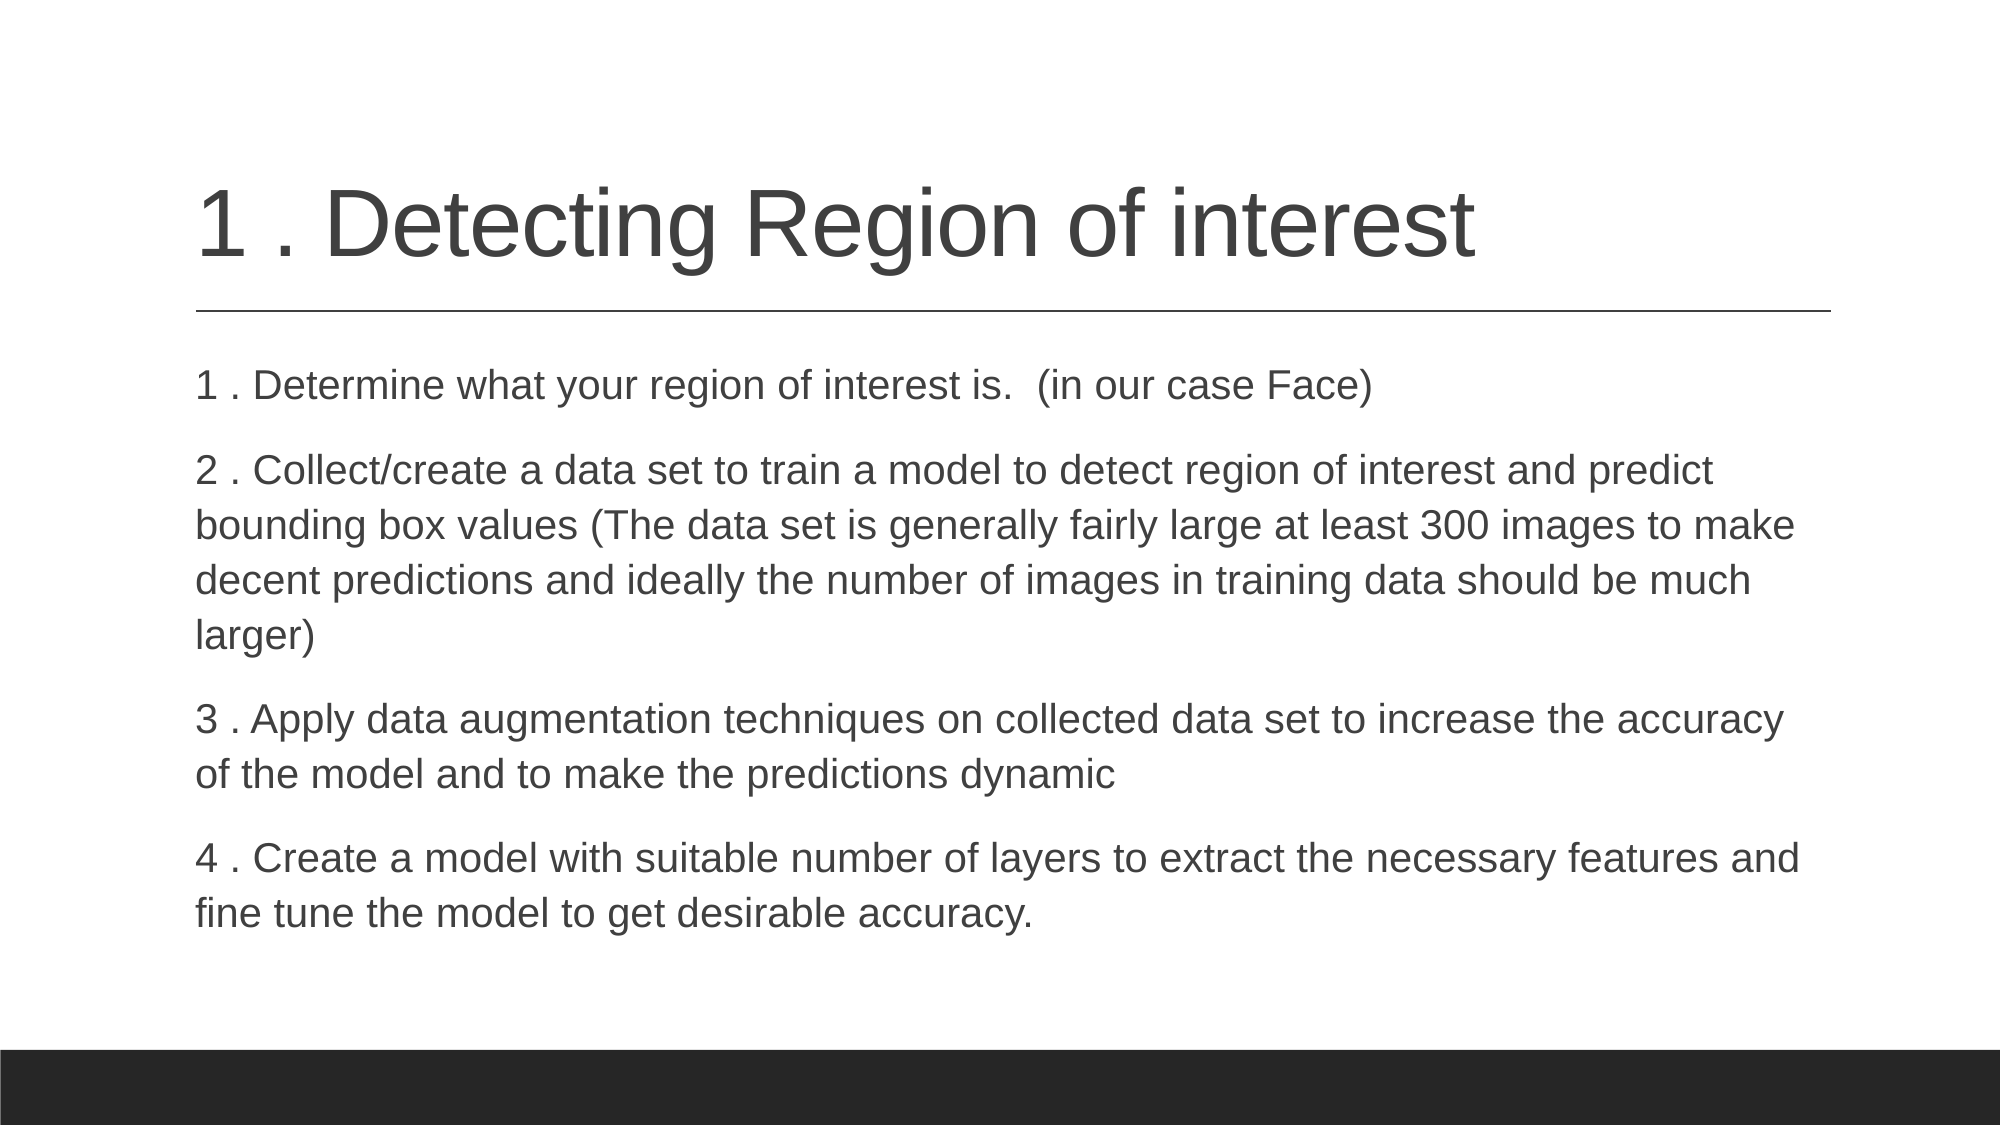

# 1 . Detecting Region of interest
1 . Determine what your region of interest is.  (in our case Face)
2 . Collect/create a data set to train a model to detect region of interest and predict bounding box values (The data set is generally fairly large at least 300 images to make decent predictions and ideally the number of images in training data should be much larger)
3 . Apply data augmentation techniques on collected data set to increase the accuracy of the model and to make the predictions dynamic
4 . Create a model with suitable number of layers to extract the necessary features and fine tune the model to get desirable accuracy.